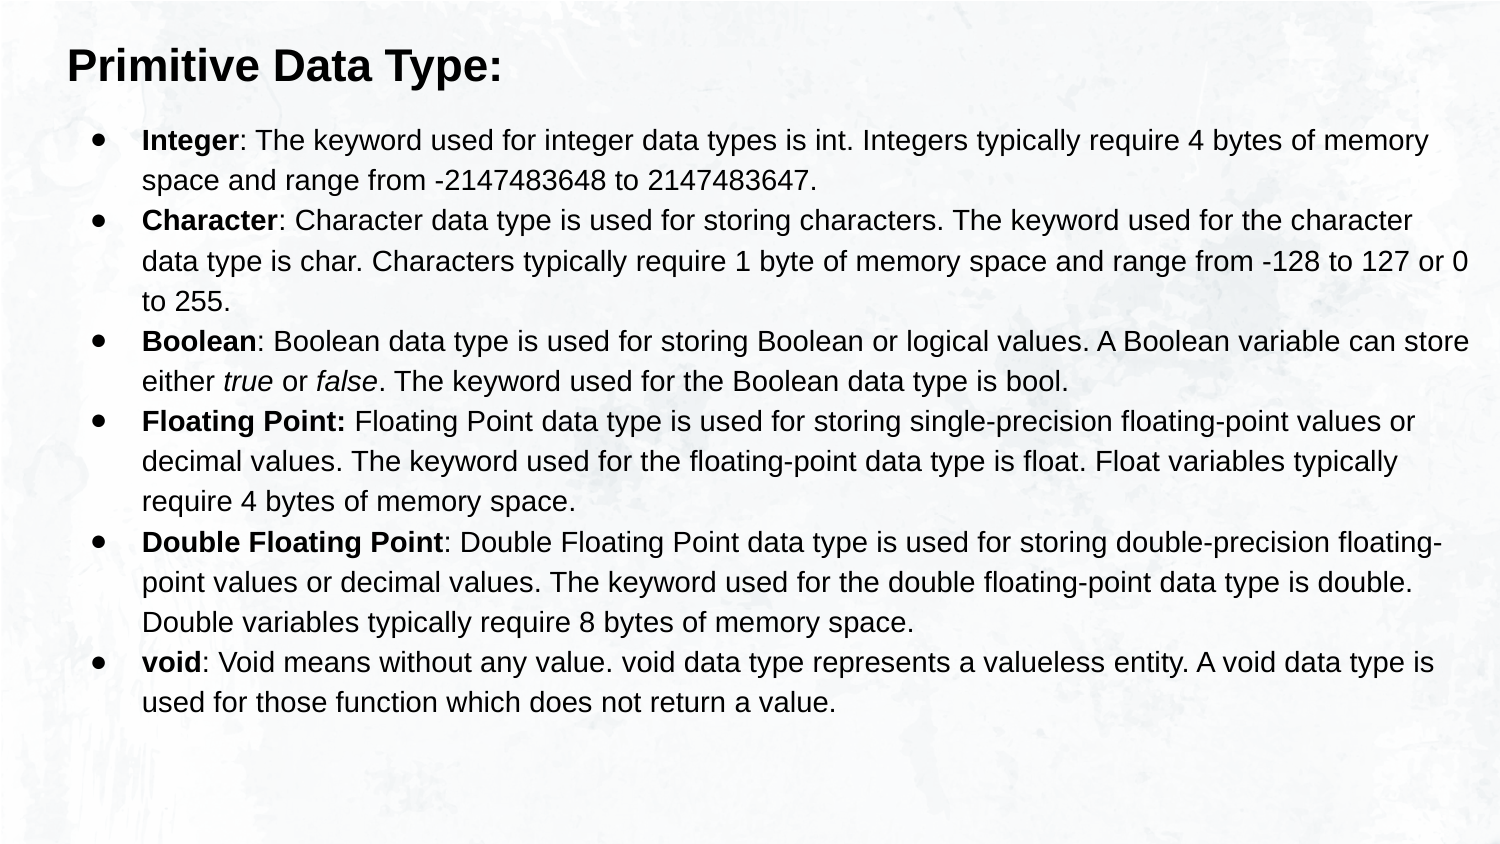

Primitive Data Type:
Integer: The keyword used for integer data types is int. Integers typically require 4 bytes of memory space and range from -2147483648 to 2147483647.
Character: Character data type is used for storing characters. The keyword used for the character data type is char. Characters typically require 1 byte of memory space and range from -128 to 127 or 0 to 255.
Boolean: Boolean data type is used for storing Boolean or logical values. A Boolean variable can store either true or false. The keyword used for the Boolean data type is bool.
Floating Point: Floating Point data type is used for storing single-precision floating-point values or decimal values. The keyword used for the floating-point data type is float. Float variables typically require 4 bytes of memory space.
Double Floating Point: Double Floating Point data type is used for storing double-precision floating-point values or decimal values. The keyword used for the double floating-point data type is double. Double variables typically require 8 bytes of memory space.
void: Void means without any value. void data type represents a valueless entity. A void data type is used for those function which does not return a value.